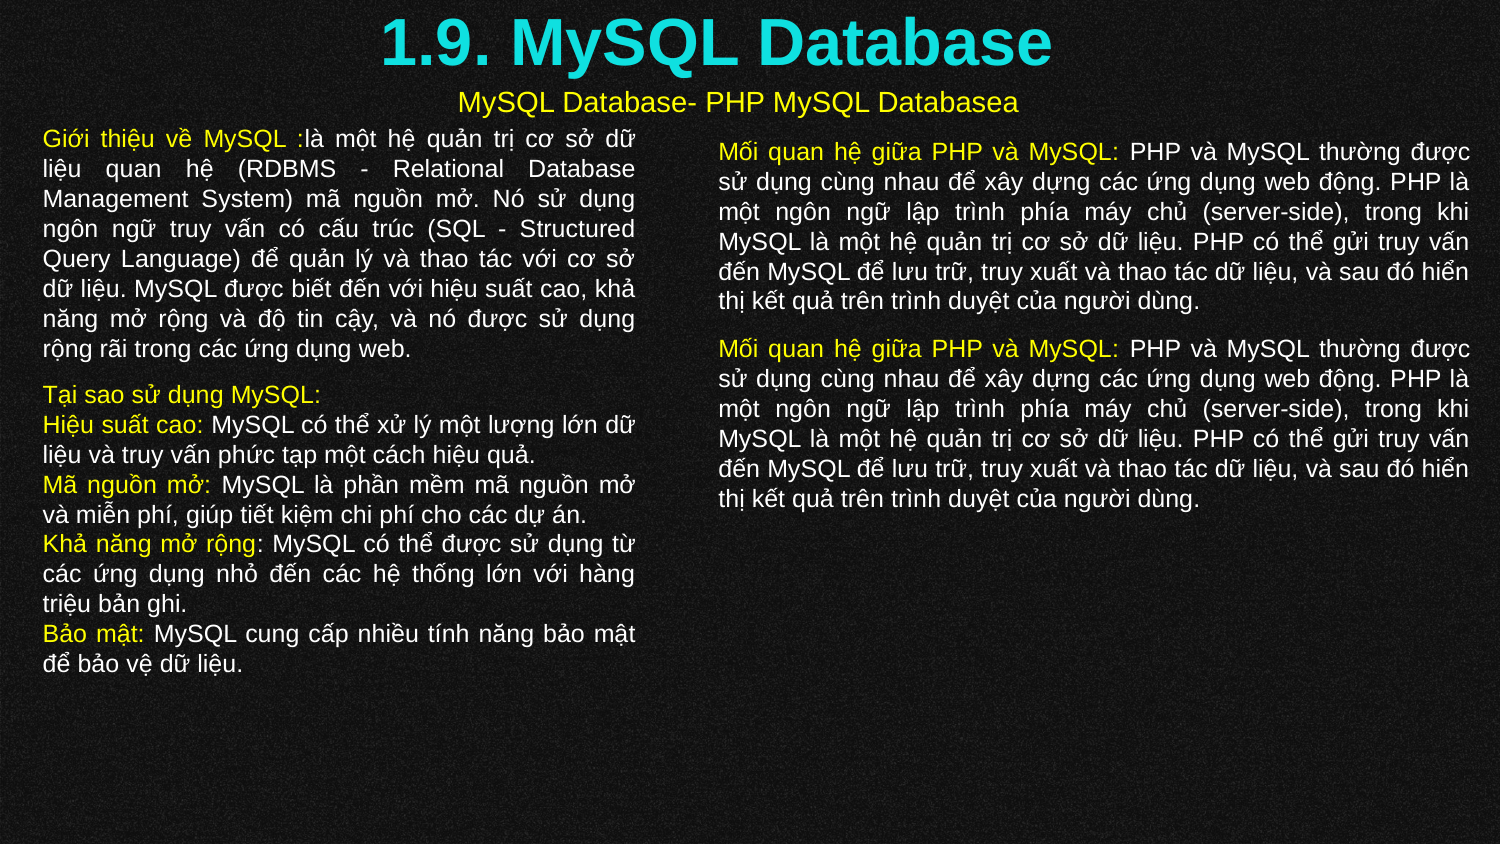

# 1.9. MySQL Database
MySQL Database- PHP MySQL Databasea
Giới thiệu về MySQL :là một hệ quản trị cơ sở dữ liệu quan hệ (RDBMS - Relational Database Management System) mã nguồn mở. Nó sử dụng ngôn ngữ truy vấn có cấu trúc (SQL - Structured Query Language) để quản lý và thao tác với cơ sở dữ liệu. MySQL được biết đến với hiệu suất cao, khả năng mở rộng và độ tin cậy, và nó được sử dụng rộng rãi trong các ứng dụng web.
Mối quan hệ giữa PHP và MySQL: PHP và MySQL thường được sử dụng cùng nhau để xây dựng các ứng dụng web động. PHP là một ngôn ngữ lập trình phía máy chủ (server-side), trong khi MySQL là một hệ quản trị cơ sở dữ liệu. PHP có thể gửi truy vấn đến MySQL để lưu trữ, truy xuất và thao tác dữ liệu, và sau đó hiển thị kết quả trên trình duyệt của người dùng.
Mối quan hệ giữa PHP và MySQL: PHP và MySQL thường được sử dụng cùng nhau để xây dựng các ứng dụng web động. PHP là một ngôn ngữ lập trình phía máy chủ (server-side), trong khi MySQL là một hệ quản trị cơ sở dữ liệu. PHP có thể gửi truy vấn đến MySQL để lưu trữ, truy xuất và thao tác dữ liệu, và sau đó hiển thị kết quả trên trình duyệt của người dùng.
Tại sao sử dụng MySQL:
Hiệu suất cao: MySQL có thể xử lý một lượng lớn dữ liệu và truy vấn phức tạp một cách hiệu quả.
Mã nguồn mở: MySQL là phần mềm mã nguồn mở và miễn phí, giúp tiết kiệm chi phí cho các dự án.
Khả năng mở rộng: MySQL có thể được sử dụng từ các ứng dụng nhỏ đến các hệ thống lớn với hàng triệu bản ghi.
Bảo mật: MySQL cung cấp nhiều tính năng bảo mật để bảo vệ dữ liệu.